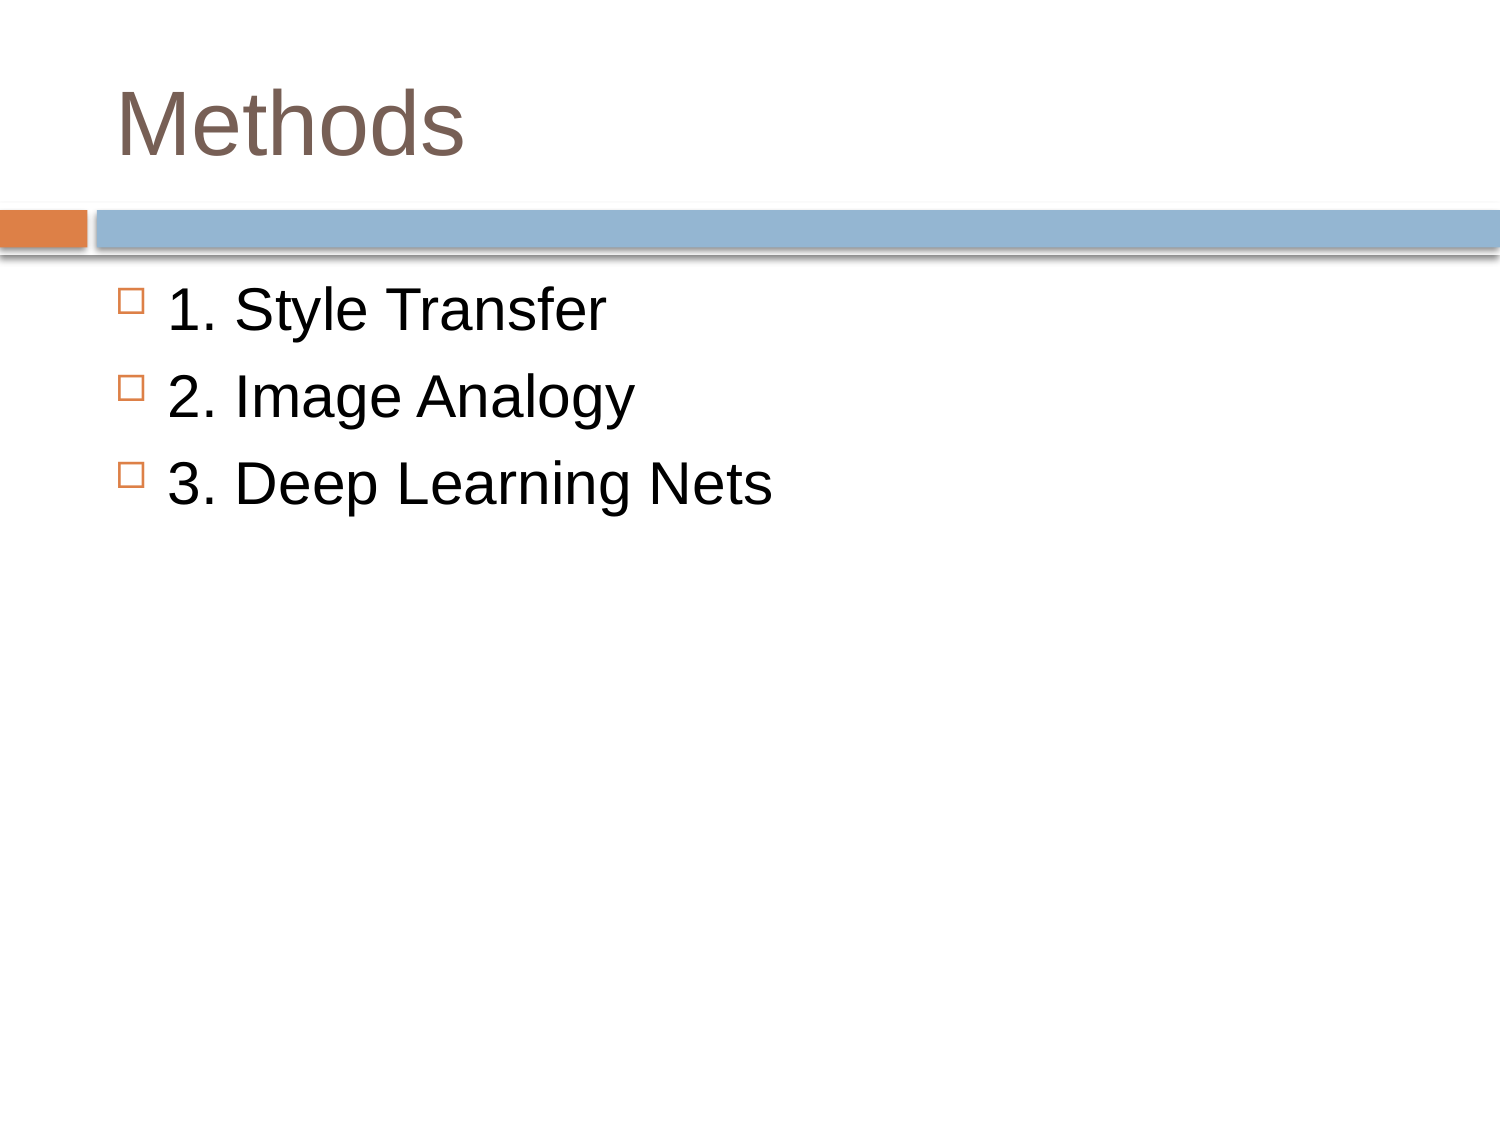

# Methods
1. Style Transfer
2. Image Analogy
3. Deep Learning Nets